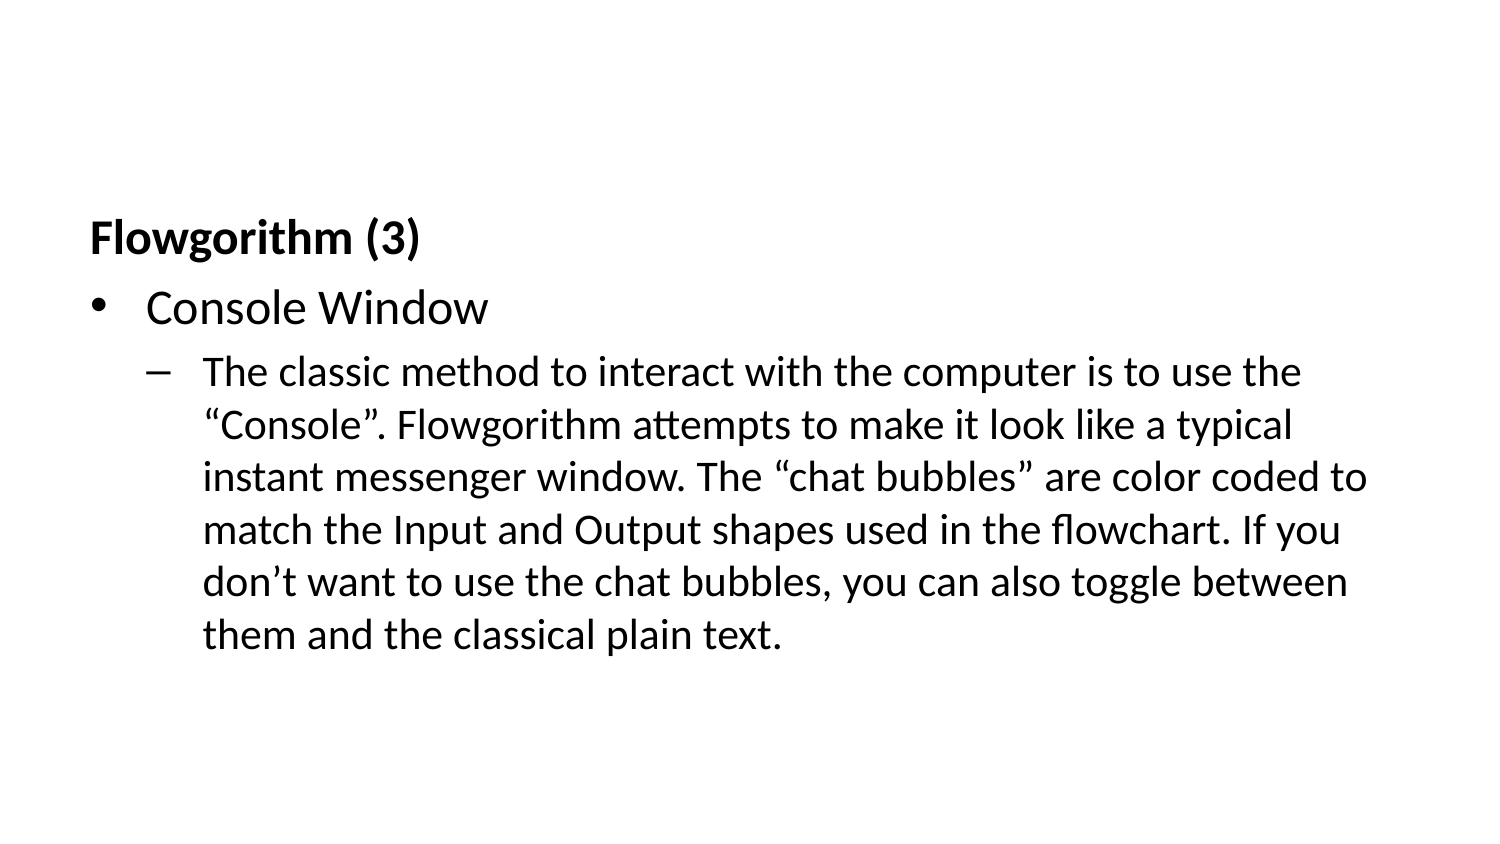

Flowgorithm (3)
Console Window
The classic method to interact with the computer is to use the “Console”. Flowgorithm attempts to make it look like a typical instant messenger window. The “chat bubbles” are color coded to match the Input and Output shapes used in the flowchart. If you don’t want to use the chat bubbles, you can also toggle between them and the classical plain text.